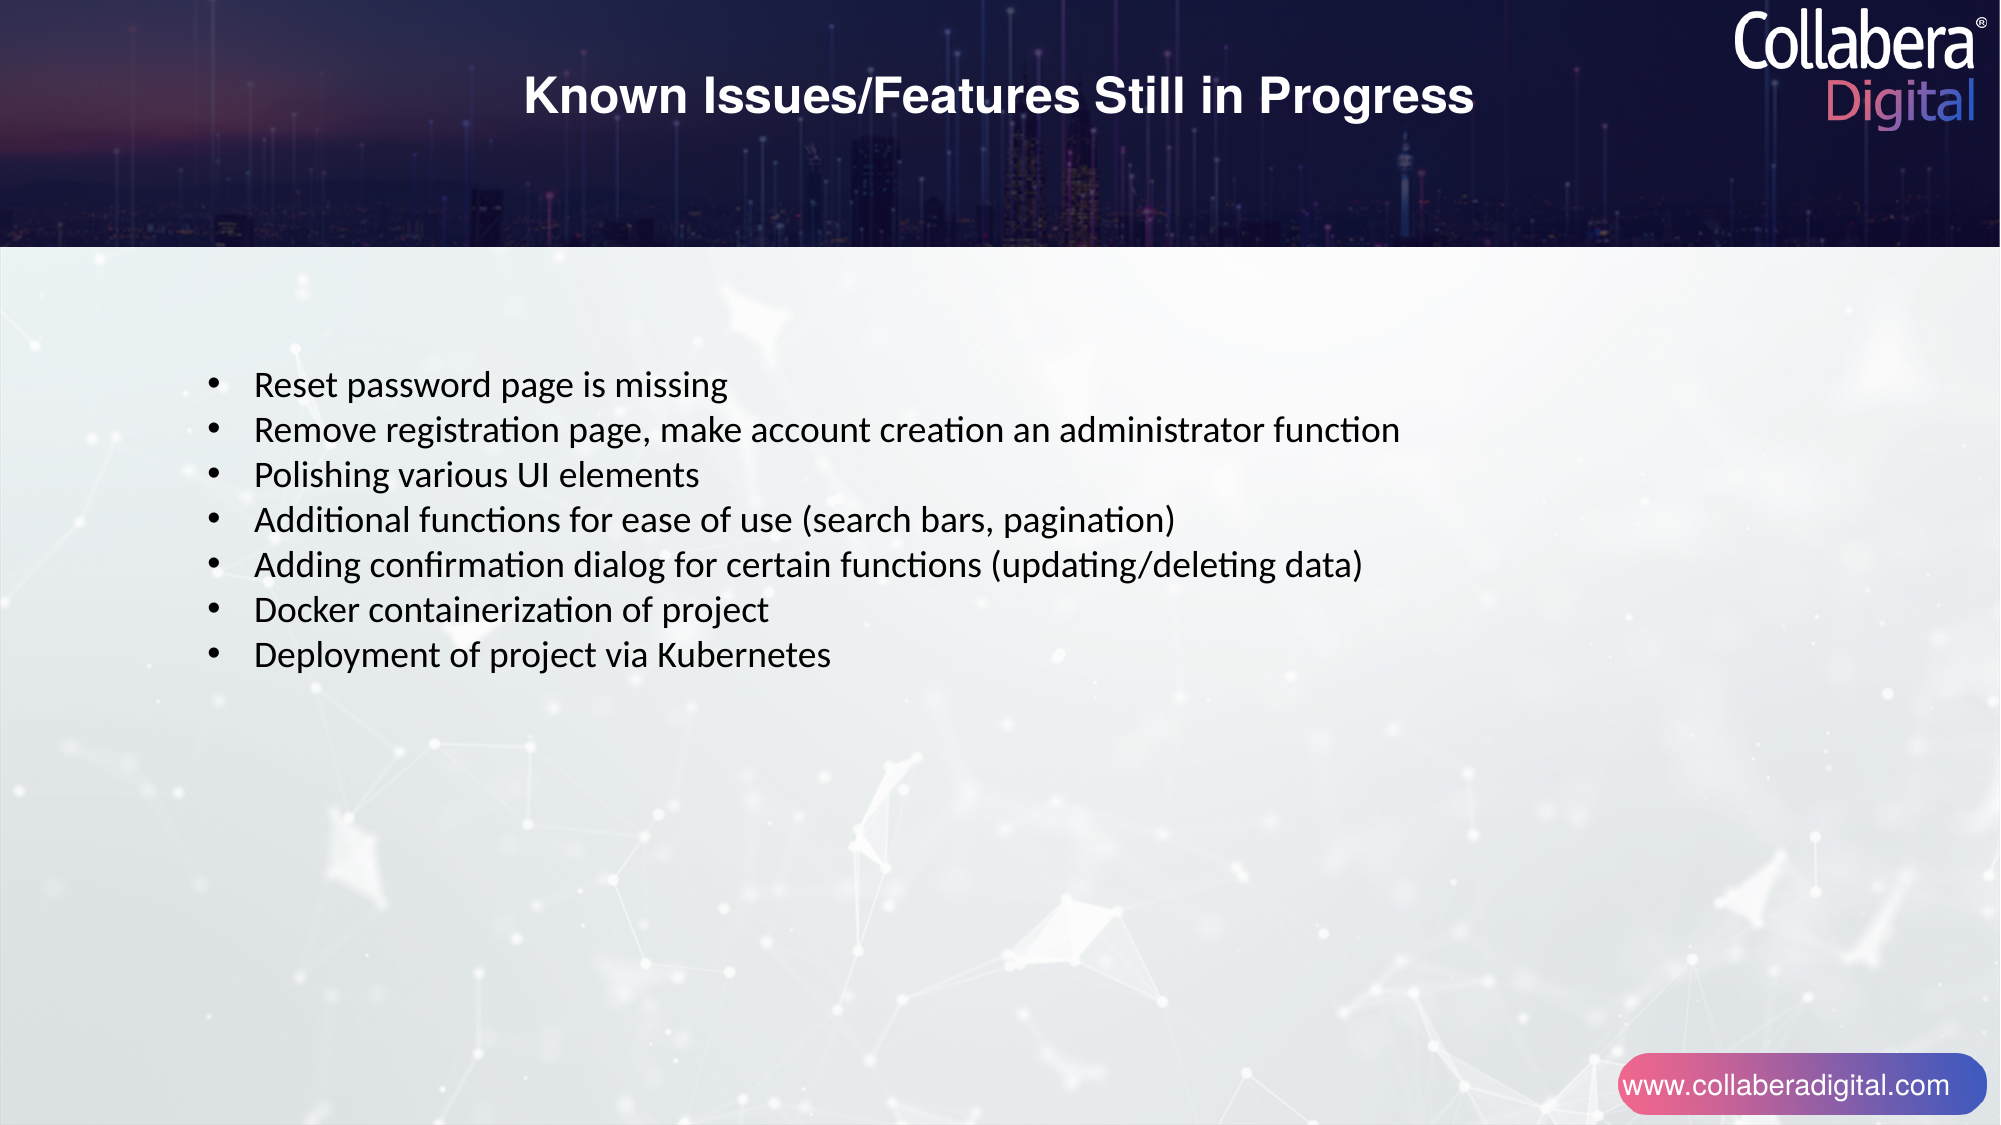

Known Issues/Features Still in Progress
Reset password page is missing
Remove registration page, make account creation an administrator function
Polishing various UI elements
Additional functions for ease of use (search bars, pagination)
Adding confirmation dialog for certain functions (updating/deleting data)
Docker containerization of project
Deployment of project via Kubernetes